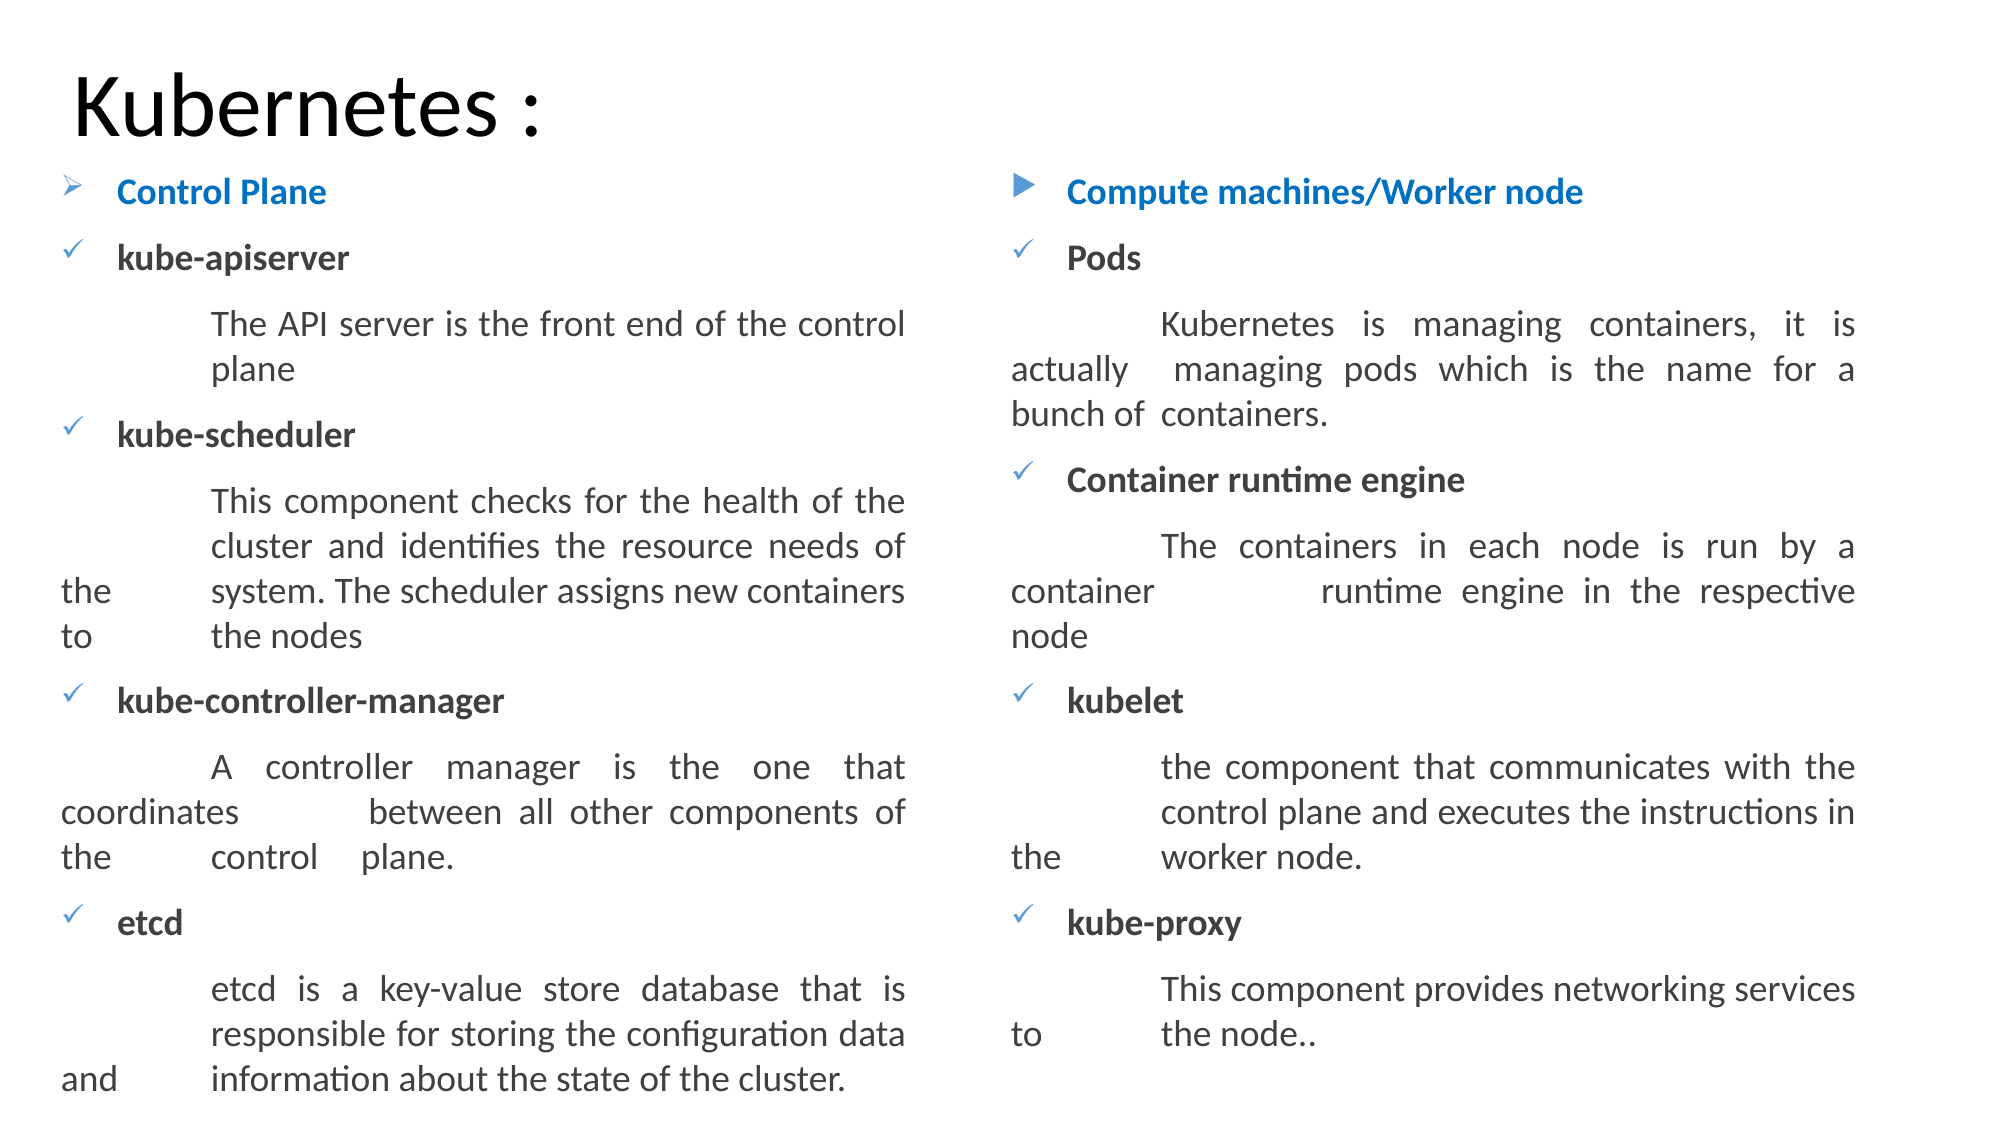

# Kubernetes :
Control Plane
kube-apiserver
	The API server is the front end of the control 	plane
kube-scheduler
	This component checks for the health of the 	cluster and identifies the resource needs of the 	system. The scheduler assigns new containers to 	the nodes
kube-controller-manager
	A controller manager is the one that coordinates 	between all other components of the 	control 	plane.
etcd
	etcd is a key-value store database that is 	responsible for storing the configuration data and 	information about the state of the cluster.

Compute machines/Worker node
Pods
	Kubernetes is managing containers, it is actually 	managing pods which is the name for a bunch of 	containers.
Container runtime engine
	The containers in each node is run by a container 	runtime engine in the respective node
kubelet
	the component that communicates with the 	control plane and executes the instructions in the 	worker node.
kube-proxy
	This component provides networking services to 	the node..